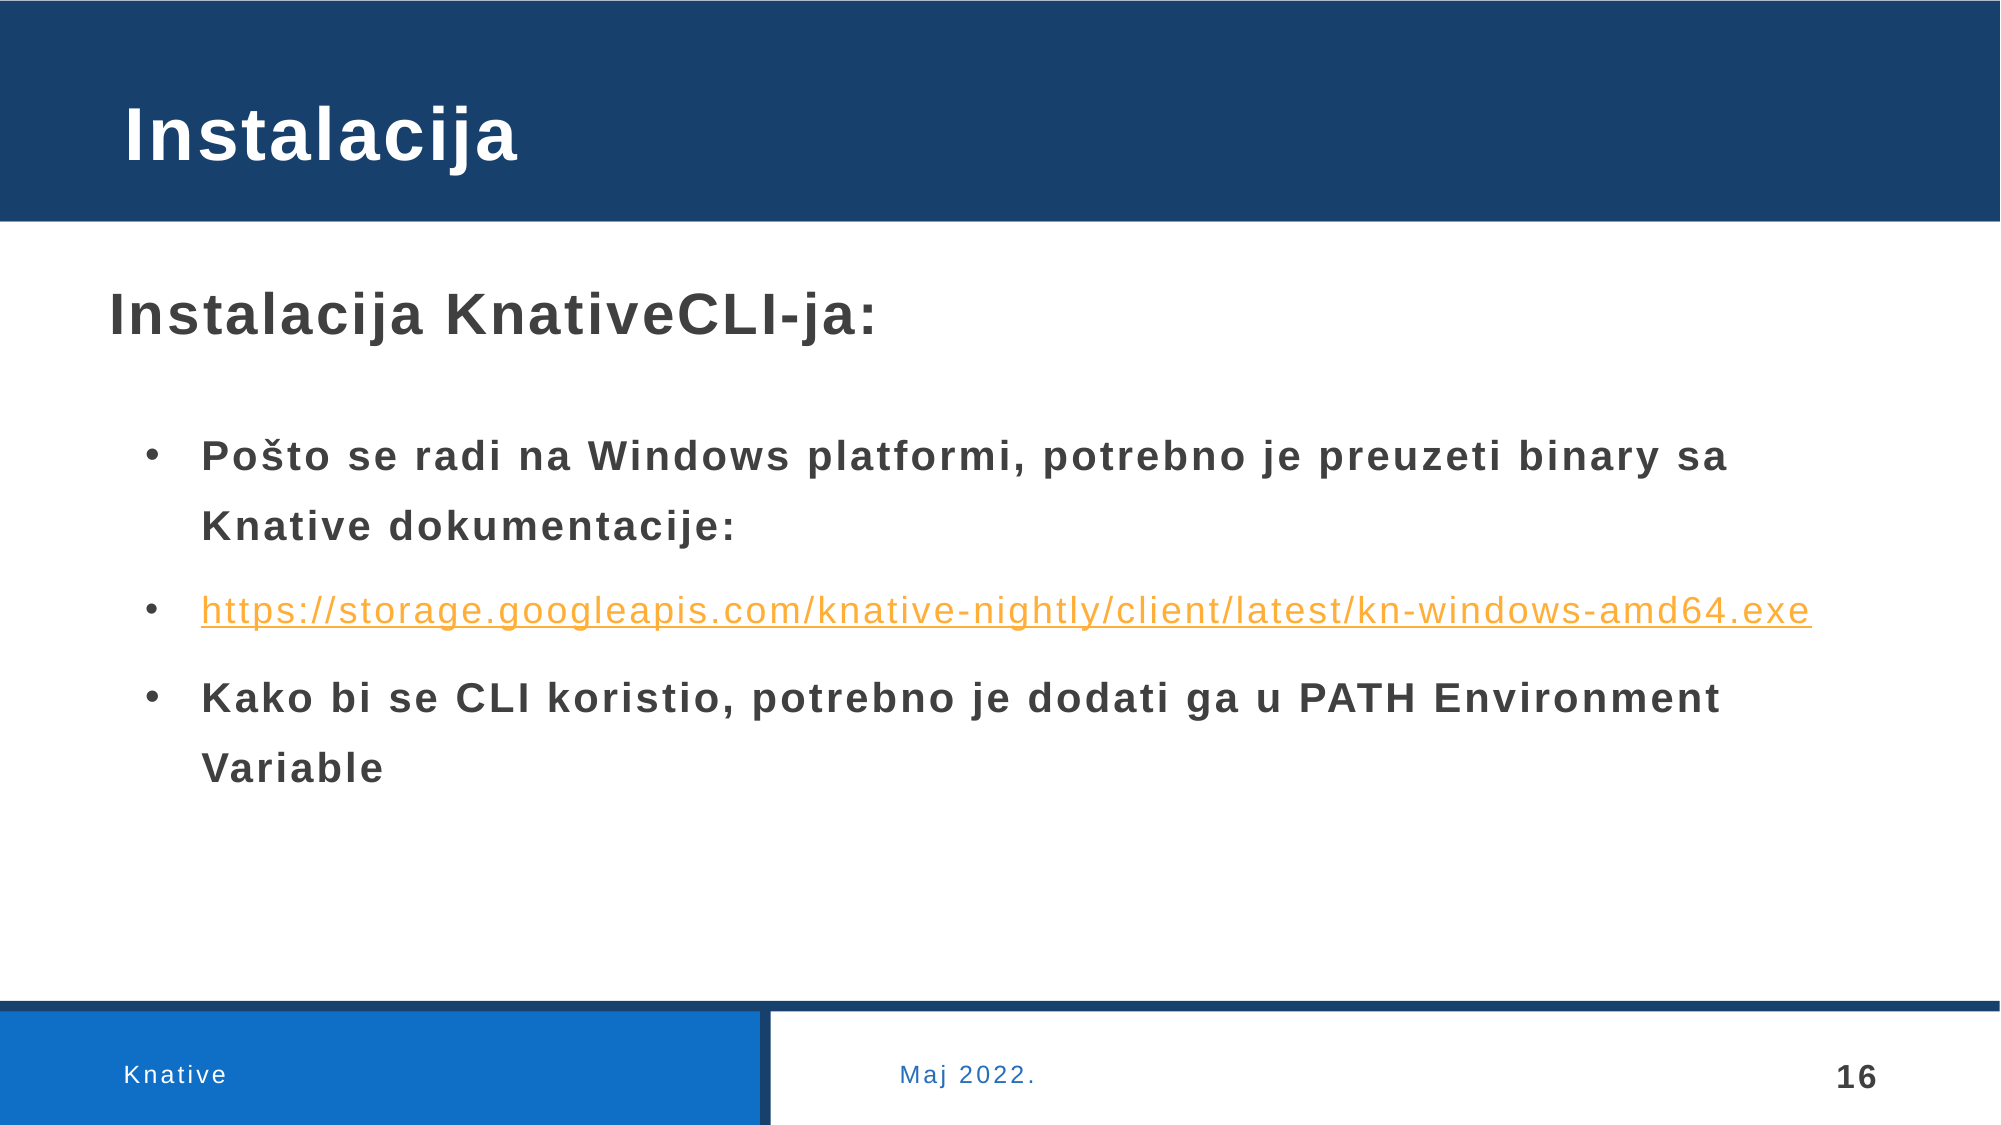

# Instalacija
Instalacija KnativeCLI-ja:

Pošto se radi na Windows platformi, potrebno je preuzeti binary sa Knative dokumentacije:
https://storage.googleapis.com/knative-nightly/client/latest/kn-windows-amd64.exe
Kako bi se CLI koristio, potrebno je dodati ga u PATH Environment Variable
Knative
Maj 2022.
16